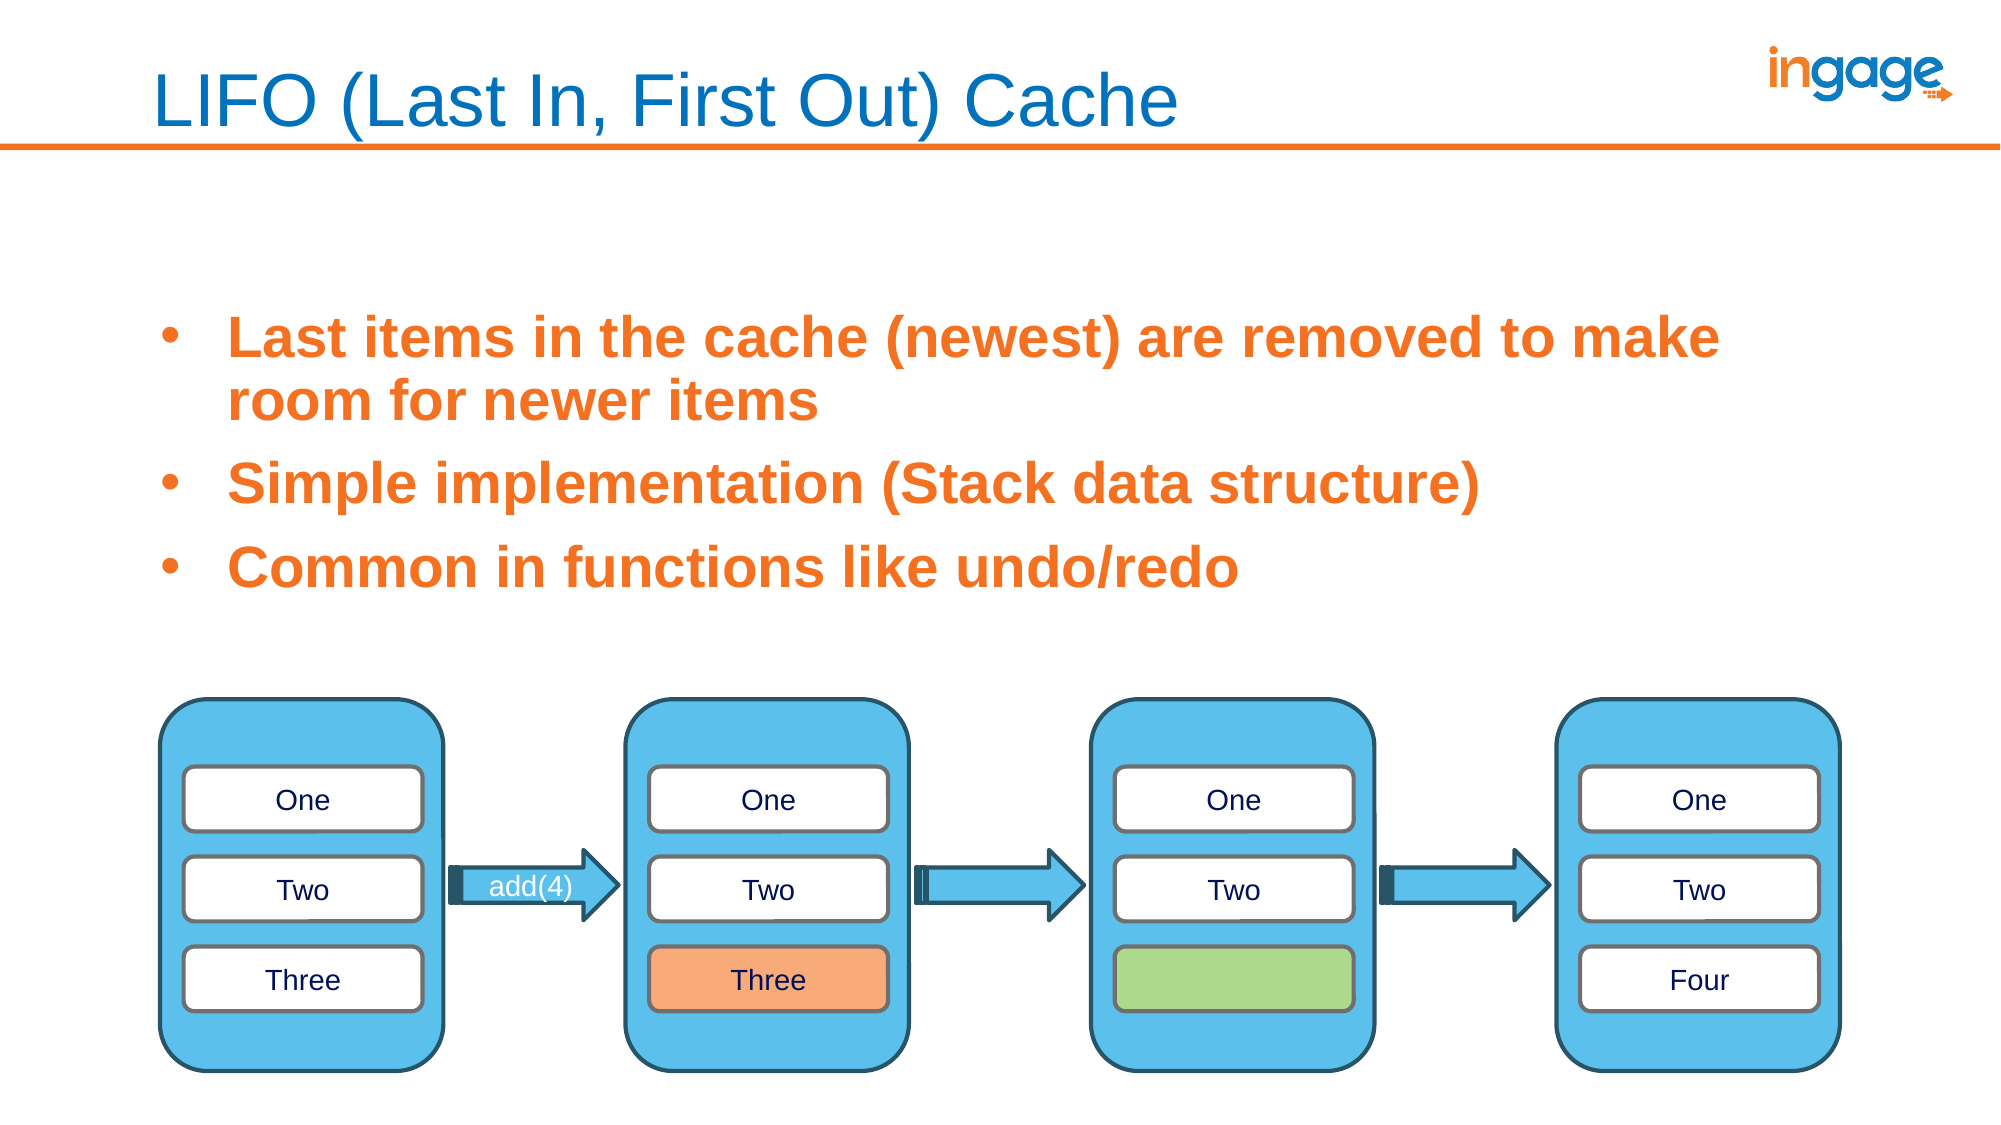

# LIFO (Last In, First Out) Cache
Last items in the cache (newest) are removed to make room for newer items
Simple implementation (Stack data structure)
Common in functions like undo/redo

One
Two
Three

One
Two
Three

One
Two

One
Two
Four
add(4)